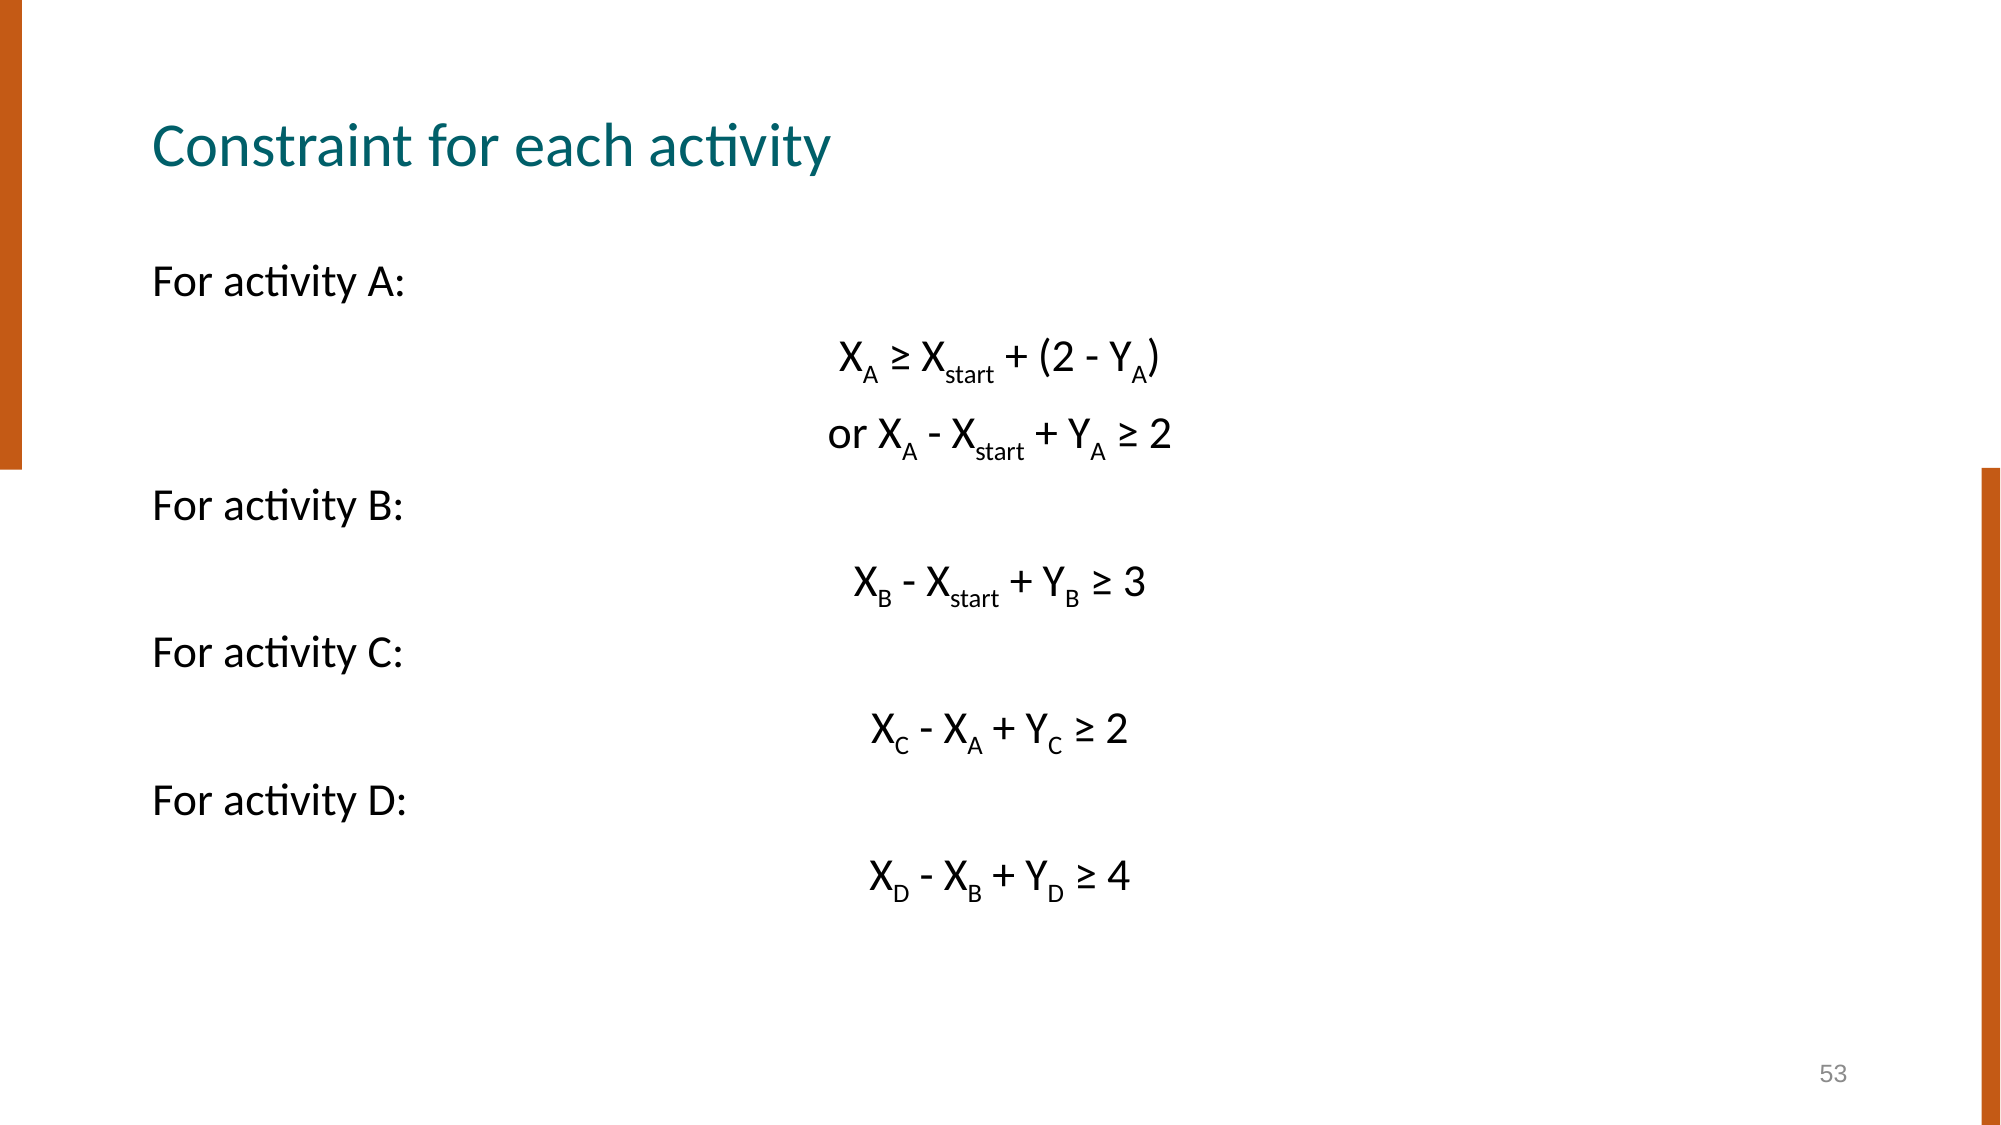

# Constraint for each activity
For activity A:
XA ≥ Xstart + (2 - YA)
or XA - Xstart + YA ≥ 2
For activity B:
XB - Xstart + YB ≥ 3
For activity C:
XC - XA + YC ≥ 2
For activity D:
XD - XB + YD ≥ 4
53